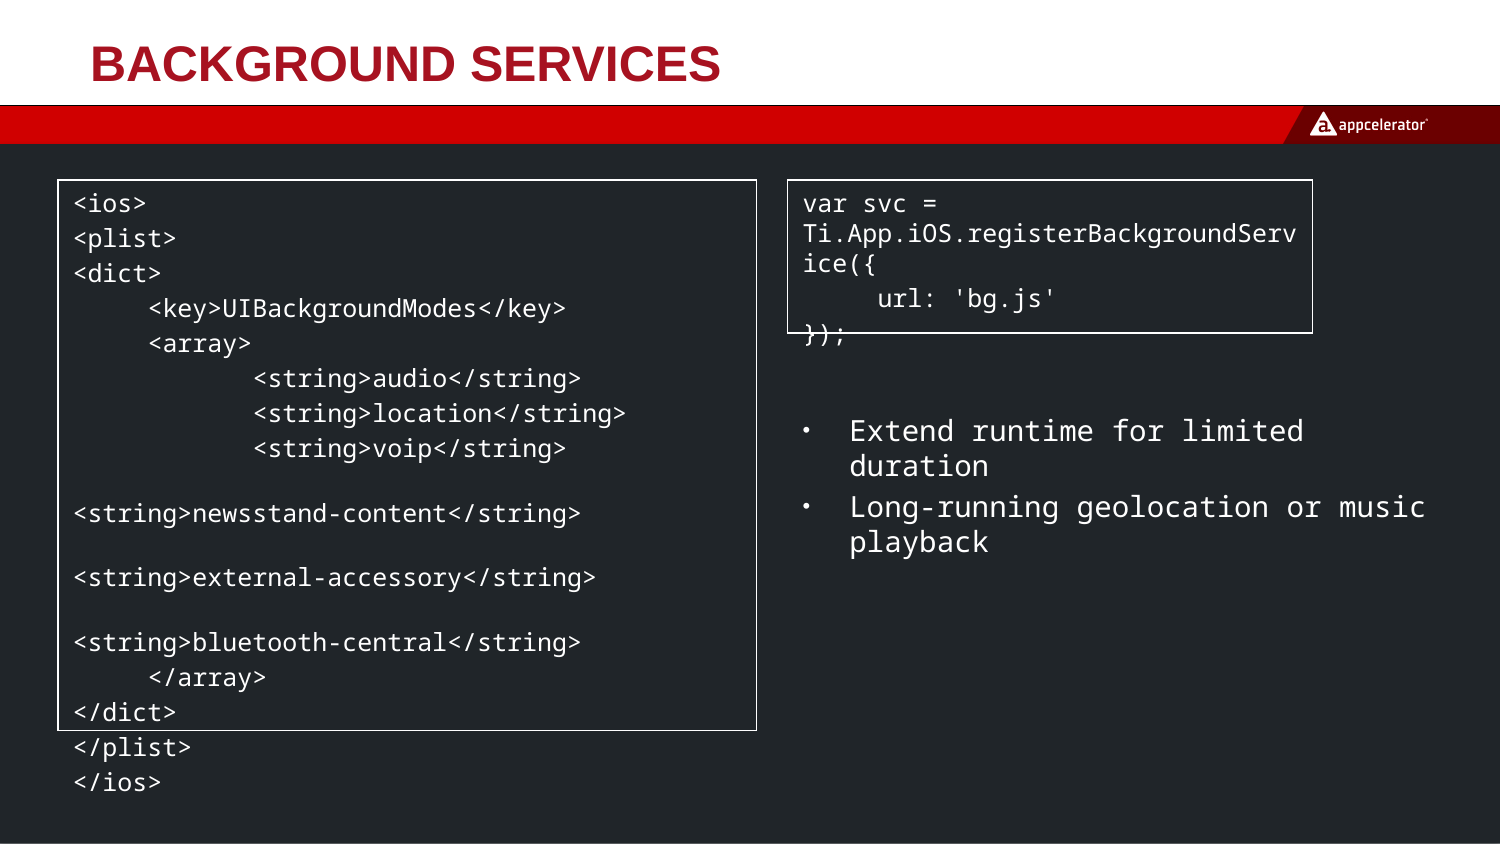

# Background Services

<ios>
<plist>
<dict>
     <key>UIBackgroundModes</key>
     <array>
	  <string>audio</string>
	  <string>location</string>
	  <string>voip</string>
	  <string>newsstand-content</string>
	  <string>external-accessory</string>
	  <string>bluetooth-central</string>
     </array>
</dict>
</plist>
</ios>
var svc = Ti.App.iOS.registerBackgroundService({
     url: 'bg.js'
});
Extend runtime for limited duration
Long-running geolocation or music playback